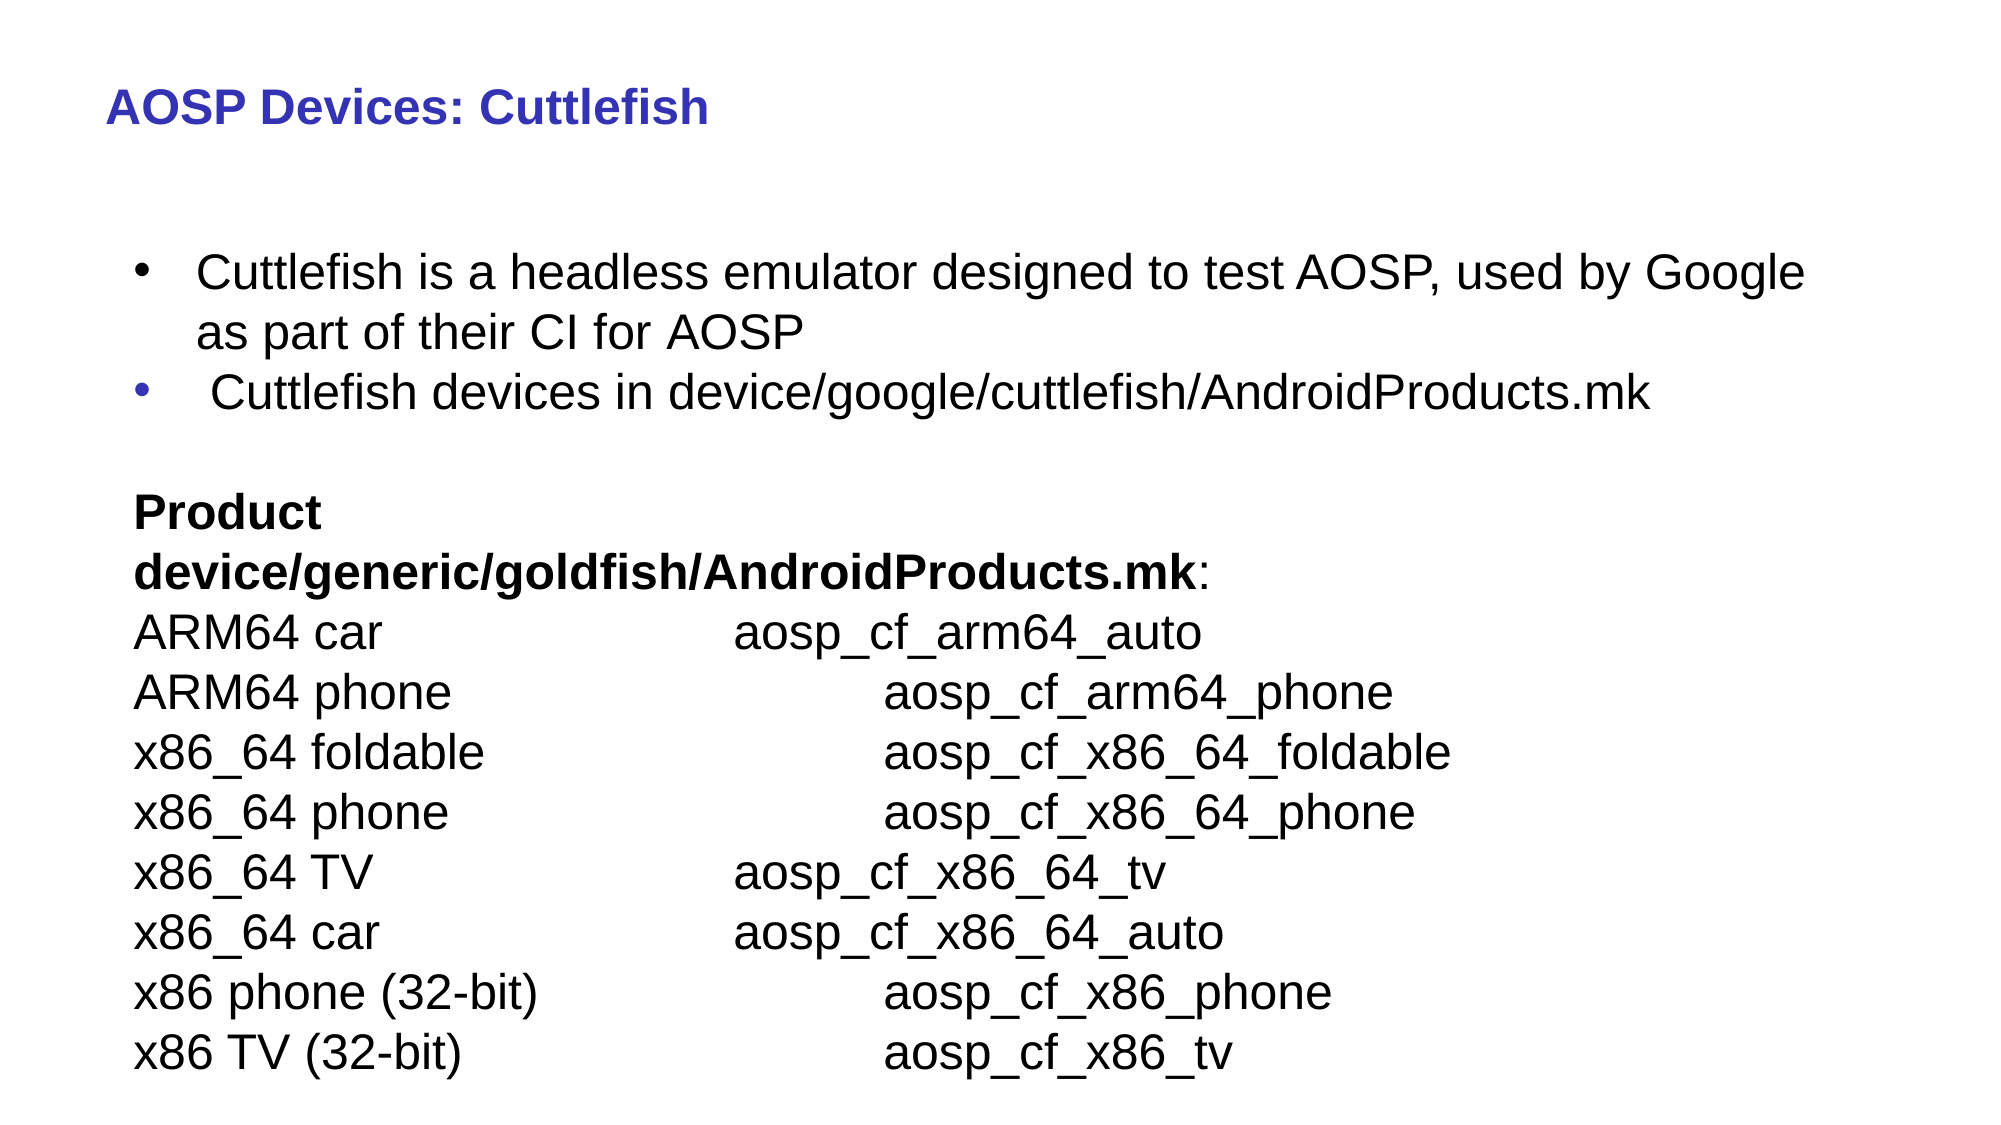

AOSP Devices: Cuttlefish
Cuttlefish is a headless emulator designed to test AOSP, used by Google as part of their CI for AOSP
 Cuttlefish devices in device/google/cuttlefish/AndroidProducts.mk

Product                                                 device/generic/goldfish/AndroidProducts.mk:
ARM64 car 			aosp_cf_arm64_auto
ARM64 phone 			aosp_cf_arm64_phone
x86_64 foldable 			aosp_cf_x86_64_foldable
x86_64 phone 			aosp_cf_x86_64_phone
x86_64 TV 			aosp_cf_x86_64_tv
x86_64 car 			aosp_cf_x86_64_auto
x86 phone (32-bit)			aosp_cf_x86_phone
x86 TV (32-bit) 			aosp_cf_x86_tv